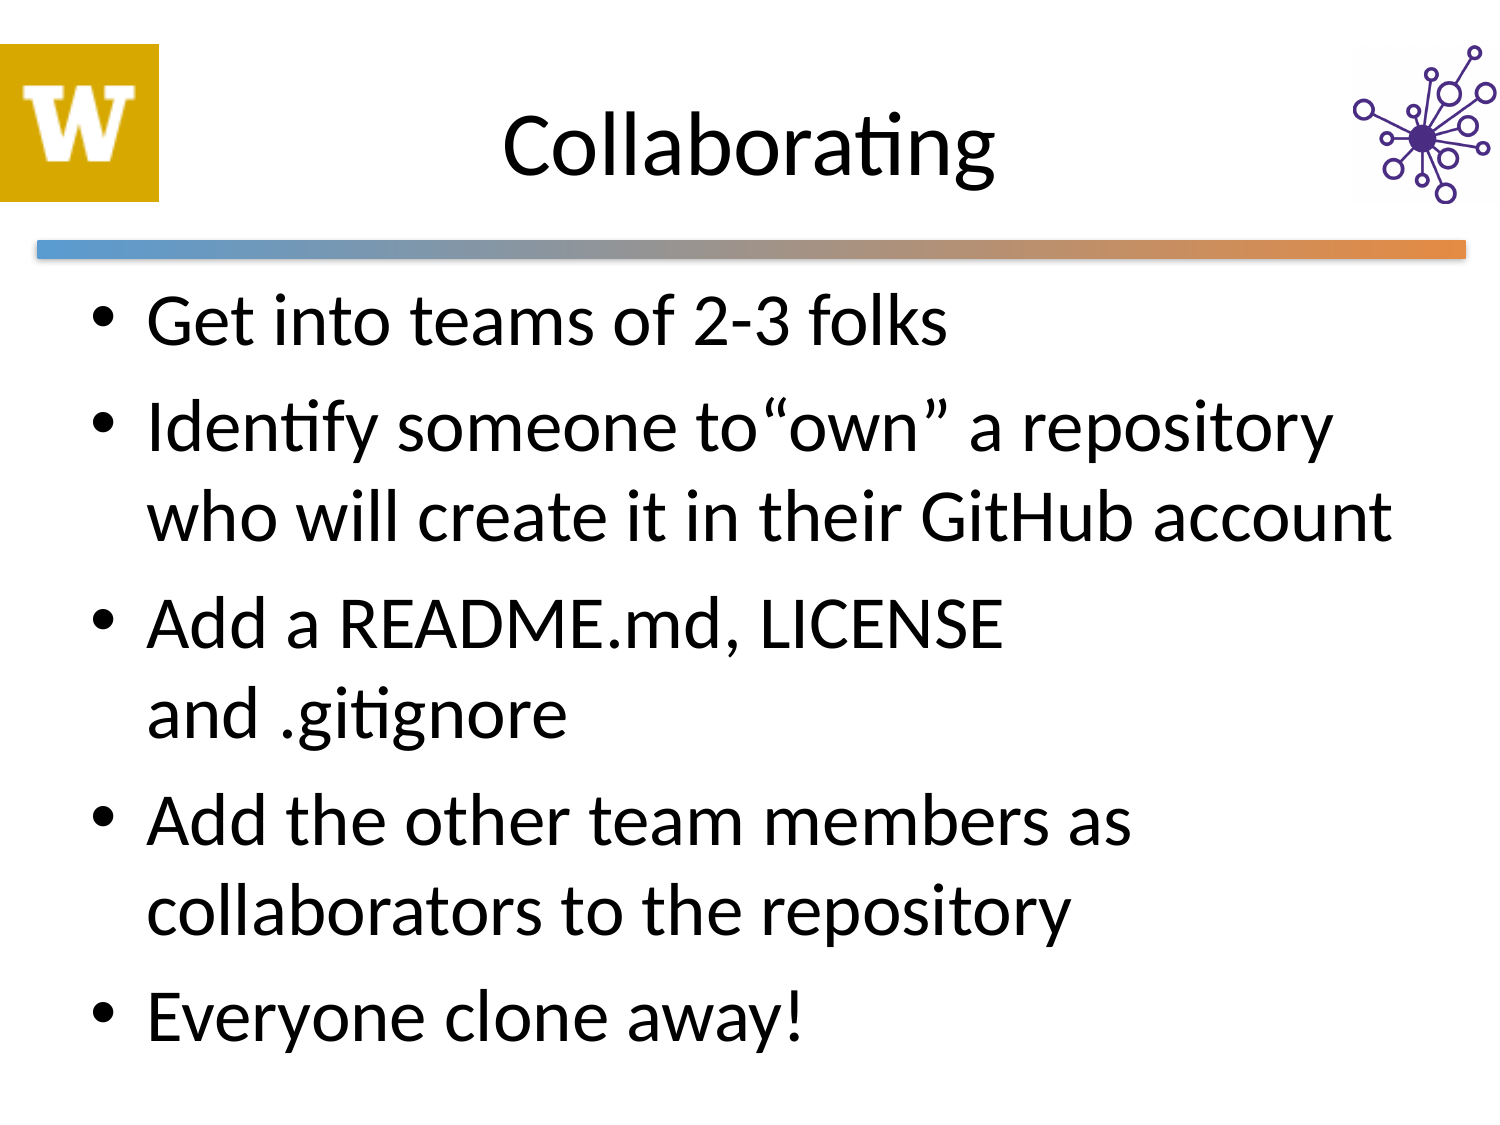

# Collaborating
Get into teams of 2-3 folks
Identify someone to“own” a repository who will create it in their GitHub account
Add a README.md, LICENSE and .gitignore
Add the other team members as collaborators to the repository
Everyone clone away!